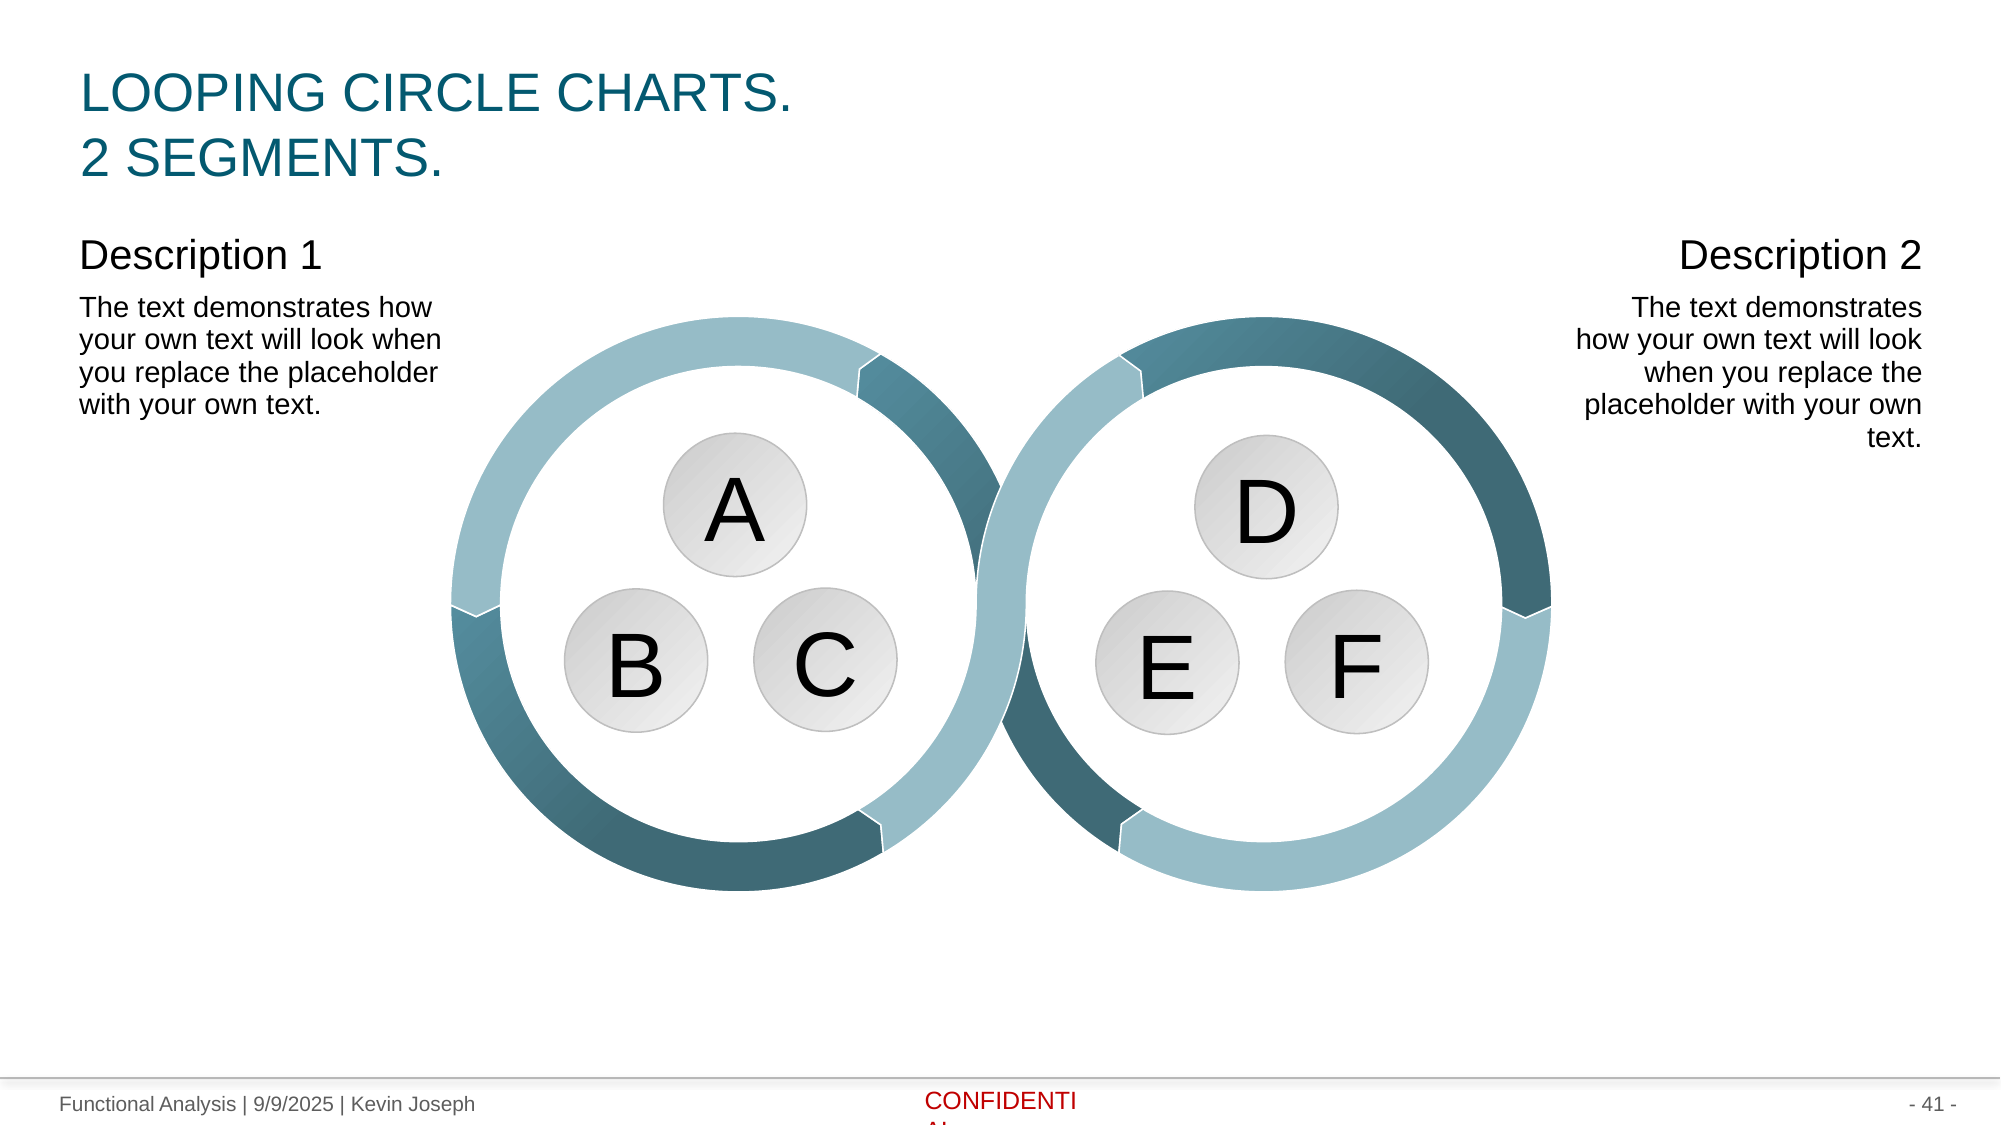

# Looping Circle Charts. 2 Segments.
Description 1
The text demonstrates how your own text will look when you replace the placeholder with your own text.
Description 2
The text demonstrates how your own text will look when you replace the placeholder with your own text.

A
D
C
B
F
E